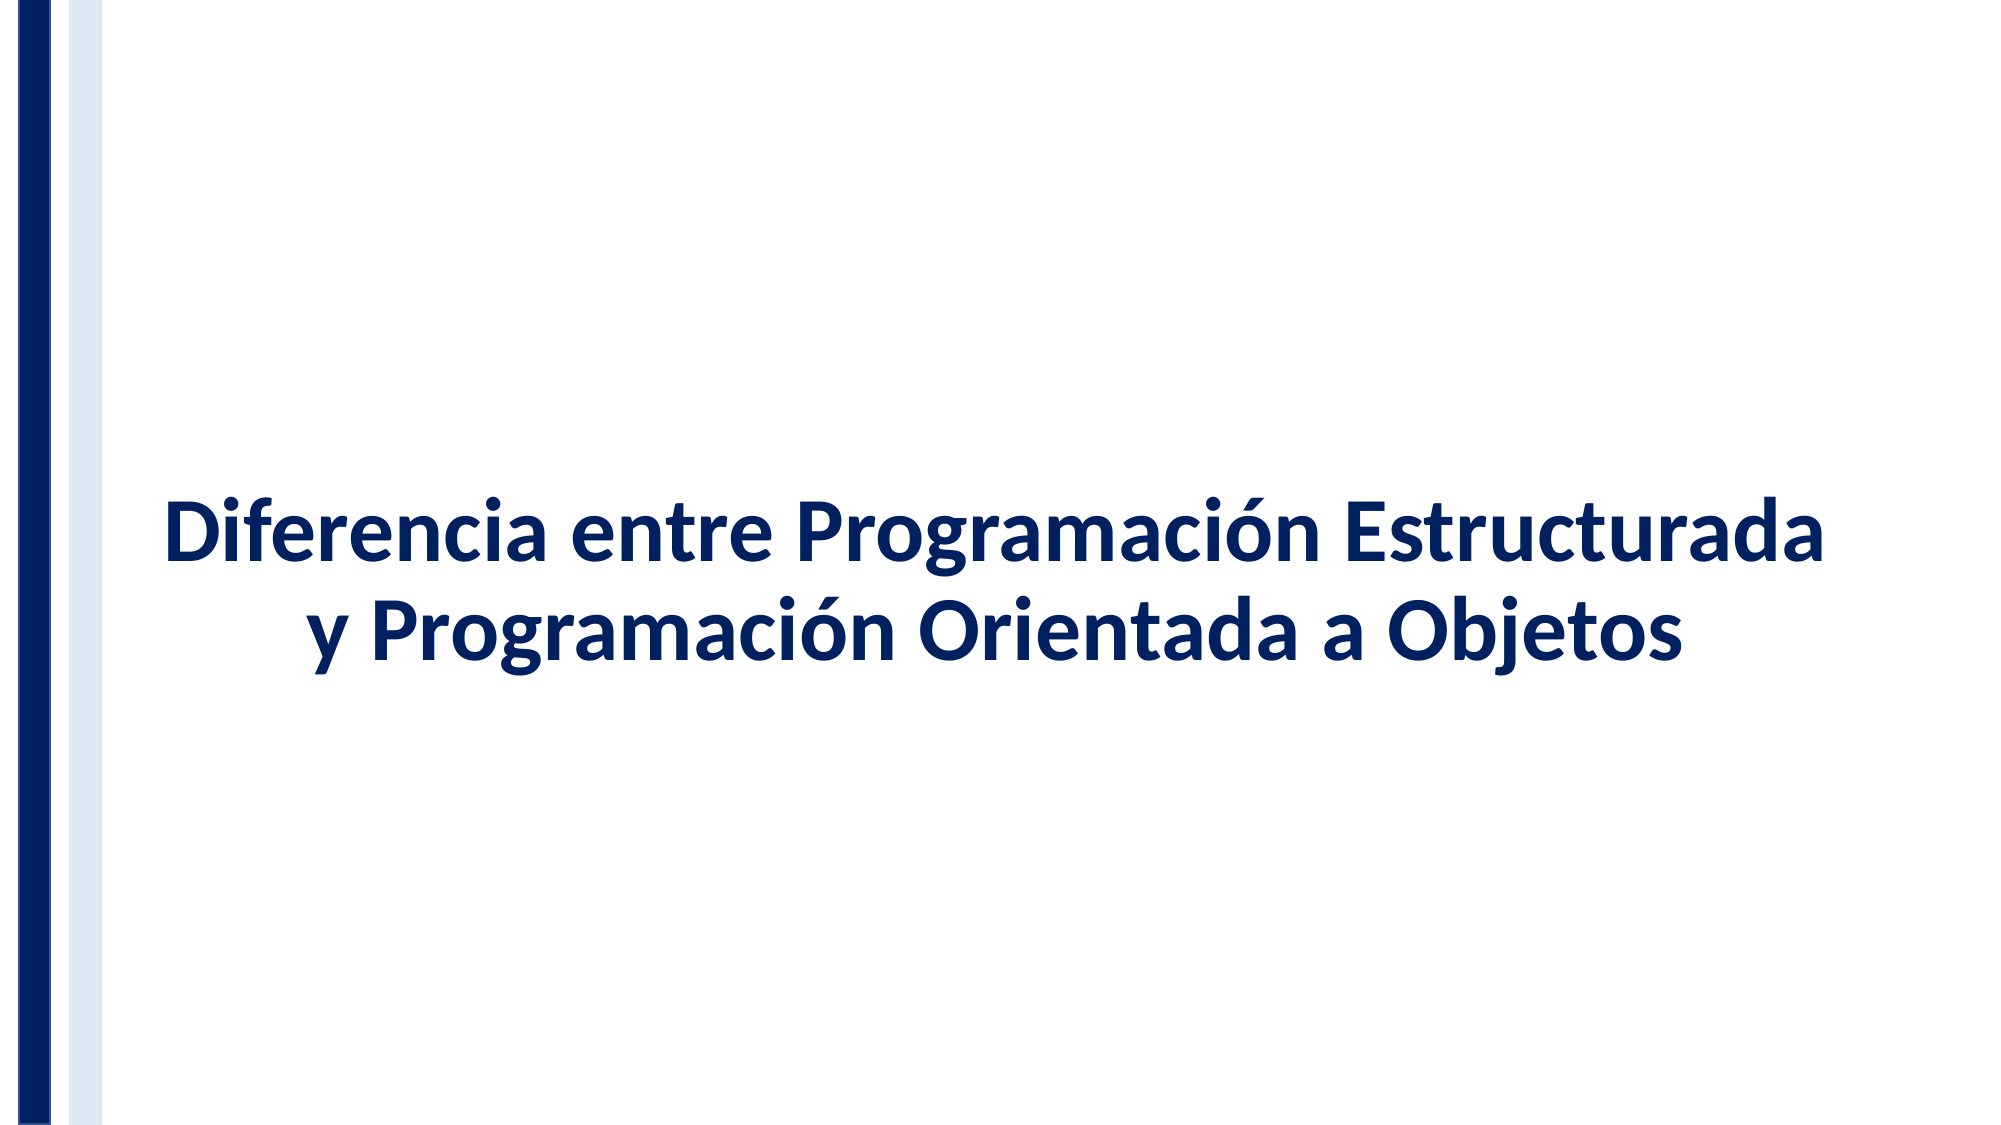

# Diferencia entre Programación Estructurada y Programación Orientada a Objetos